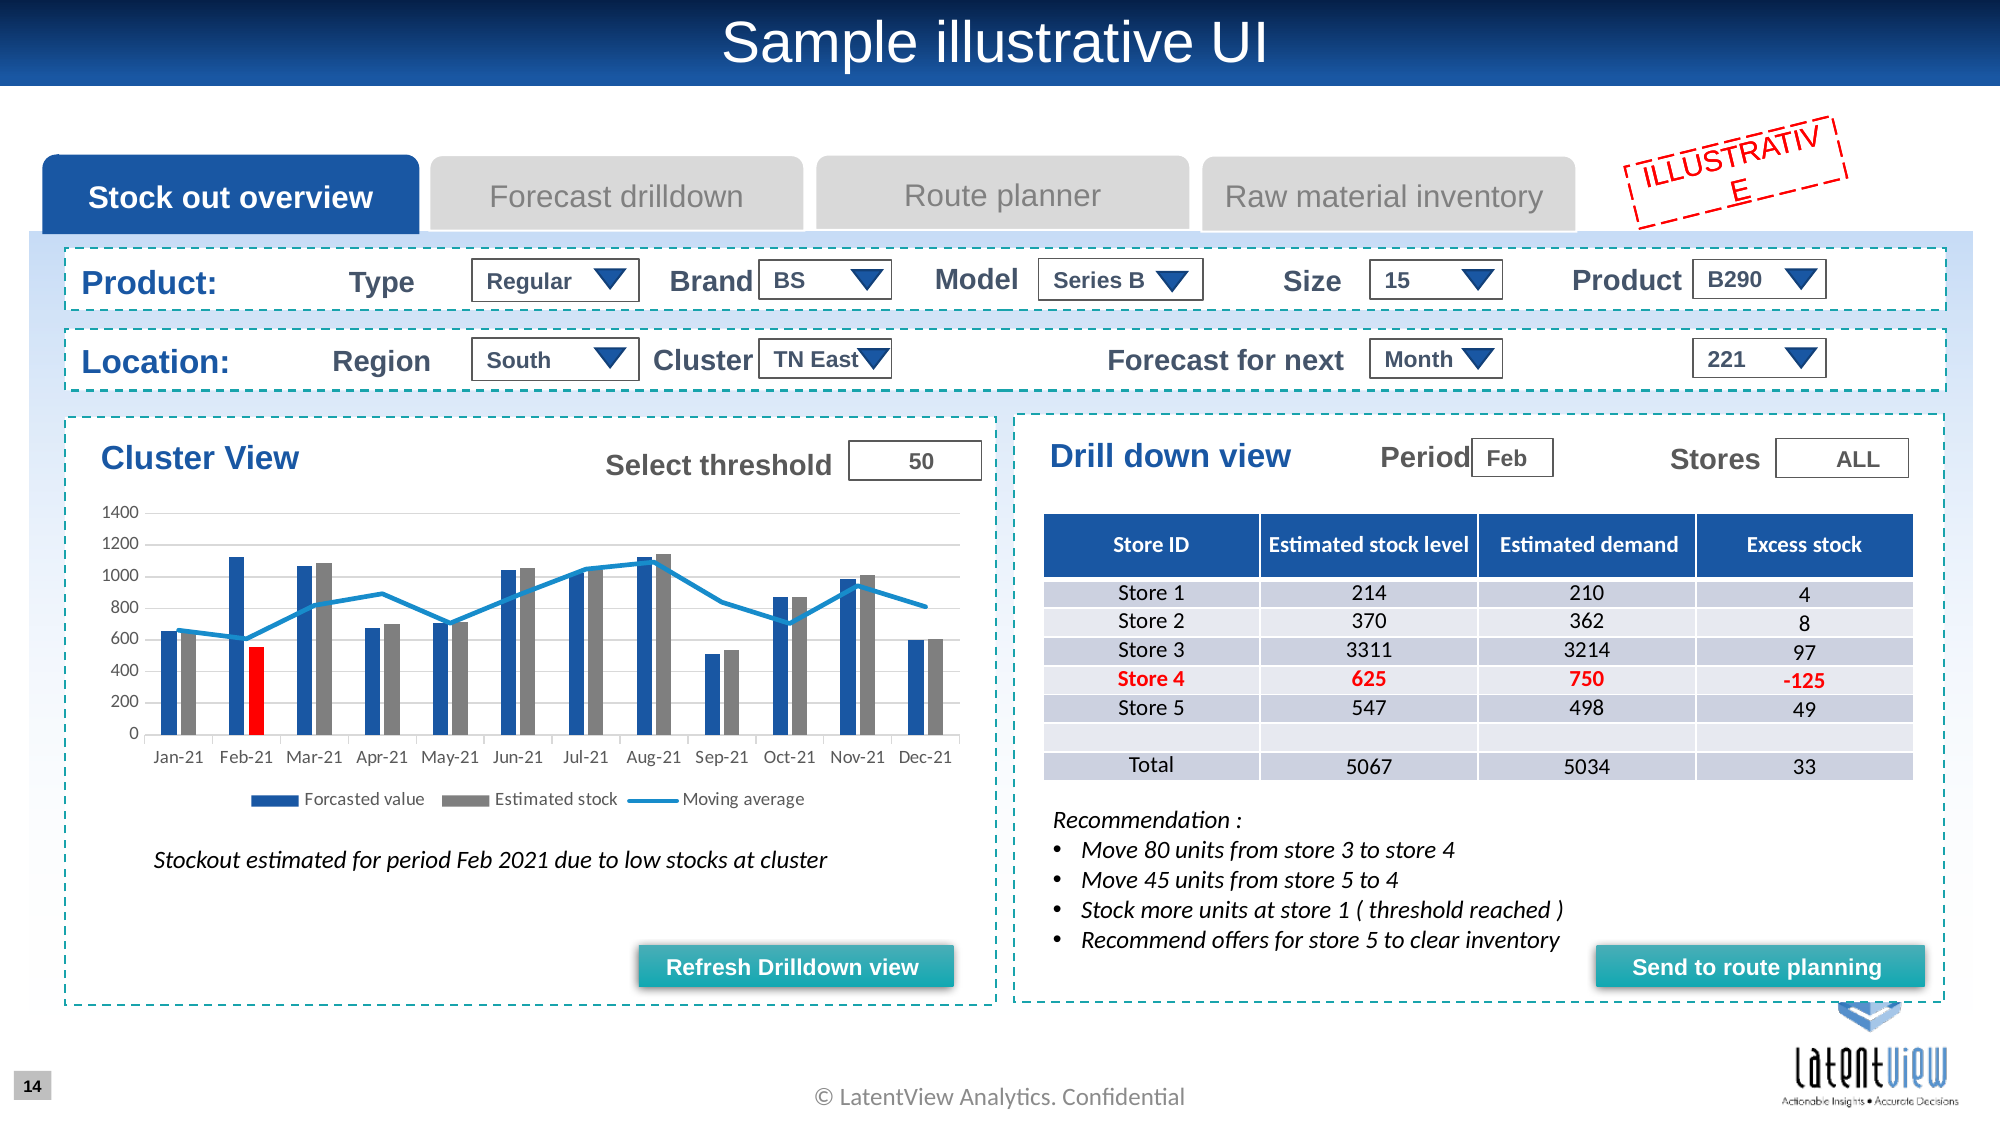

# Sample illustrative UI

ILLUSTRATIVE
ILLUSTRATIVE
Route planner
Forecast drilldown
Stock out overview
Raw material inventory

Product:
Model
Series B
Regular
Product
B290
Size
BS
15
Brand
Type

Location:
South

221
Cluster
TN East
Month
Forecast for next
Region

Drill down view
Cluster View
Period
Stores
Feb
       ALL
Select threshold
       50

### Chart

| Category | Forcasted value  | Estimated stock | Moving average  |
|---|---|---|---|
| 44197 | 658.0 | 662.0 | 662.0 |
| 44228 | 1128.0 | 554.0 | 608.0 |
| 44256 | 1069.0 | 1085.0 | 819.5 |
| 44287 | 676.0 | 701.0 | 893.0 |
| 44317 | 706.0 | 713.0 | 707.0 |
| 44348 | 1046.0 | 1056.0 | 884.5 |
| 44378 | 1025.0 | 1042.0 | 1049.0 |
| 44409 | 1128.0 | 1145.0 | 1093.5 |
| 44440 | 509.0 | 534.0 | 839.5 |
| 44470 | 870.0 | 875.0 | 704.5 |
| 44501 | 986.0 | 1012.0 | 943.5 |
| 44531 | 602.0 | 609.0 | 810.5 |
| Store ID | Estimated stock level | Estimated demand | Excess stock |
| --- | --- | --- | --- |
| Store 1 | 214 | 210 | 4 |
| Store 2 | 370 | 362 | 8 |
| Store 3 | 3311 | 3214 | 97 |
| Store 4 | 625 | 750 | -125 |
| Store 5 | 547 | 498 | 49 |
|  |  |  |  |
| Total | 5067 | 5034 | 33 |
Recommendation :
Move 80 units from store 3 to store 4
Move 45 units from store 5 to 4
Stock more units at store 1 ( threshold reached )
Recommend offers for store 5 to clear inventory

Stockout estimated for period Feb 2021 due to low stocks at cluster
Refresh Drilldown view
Send to route planning
© LatentView Analytics. Confidential